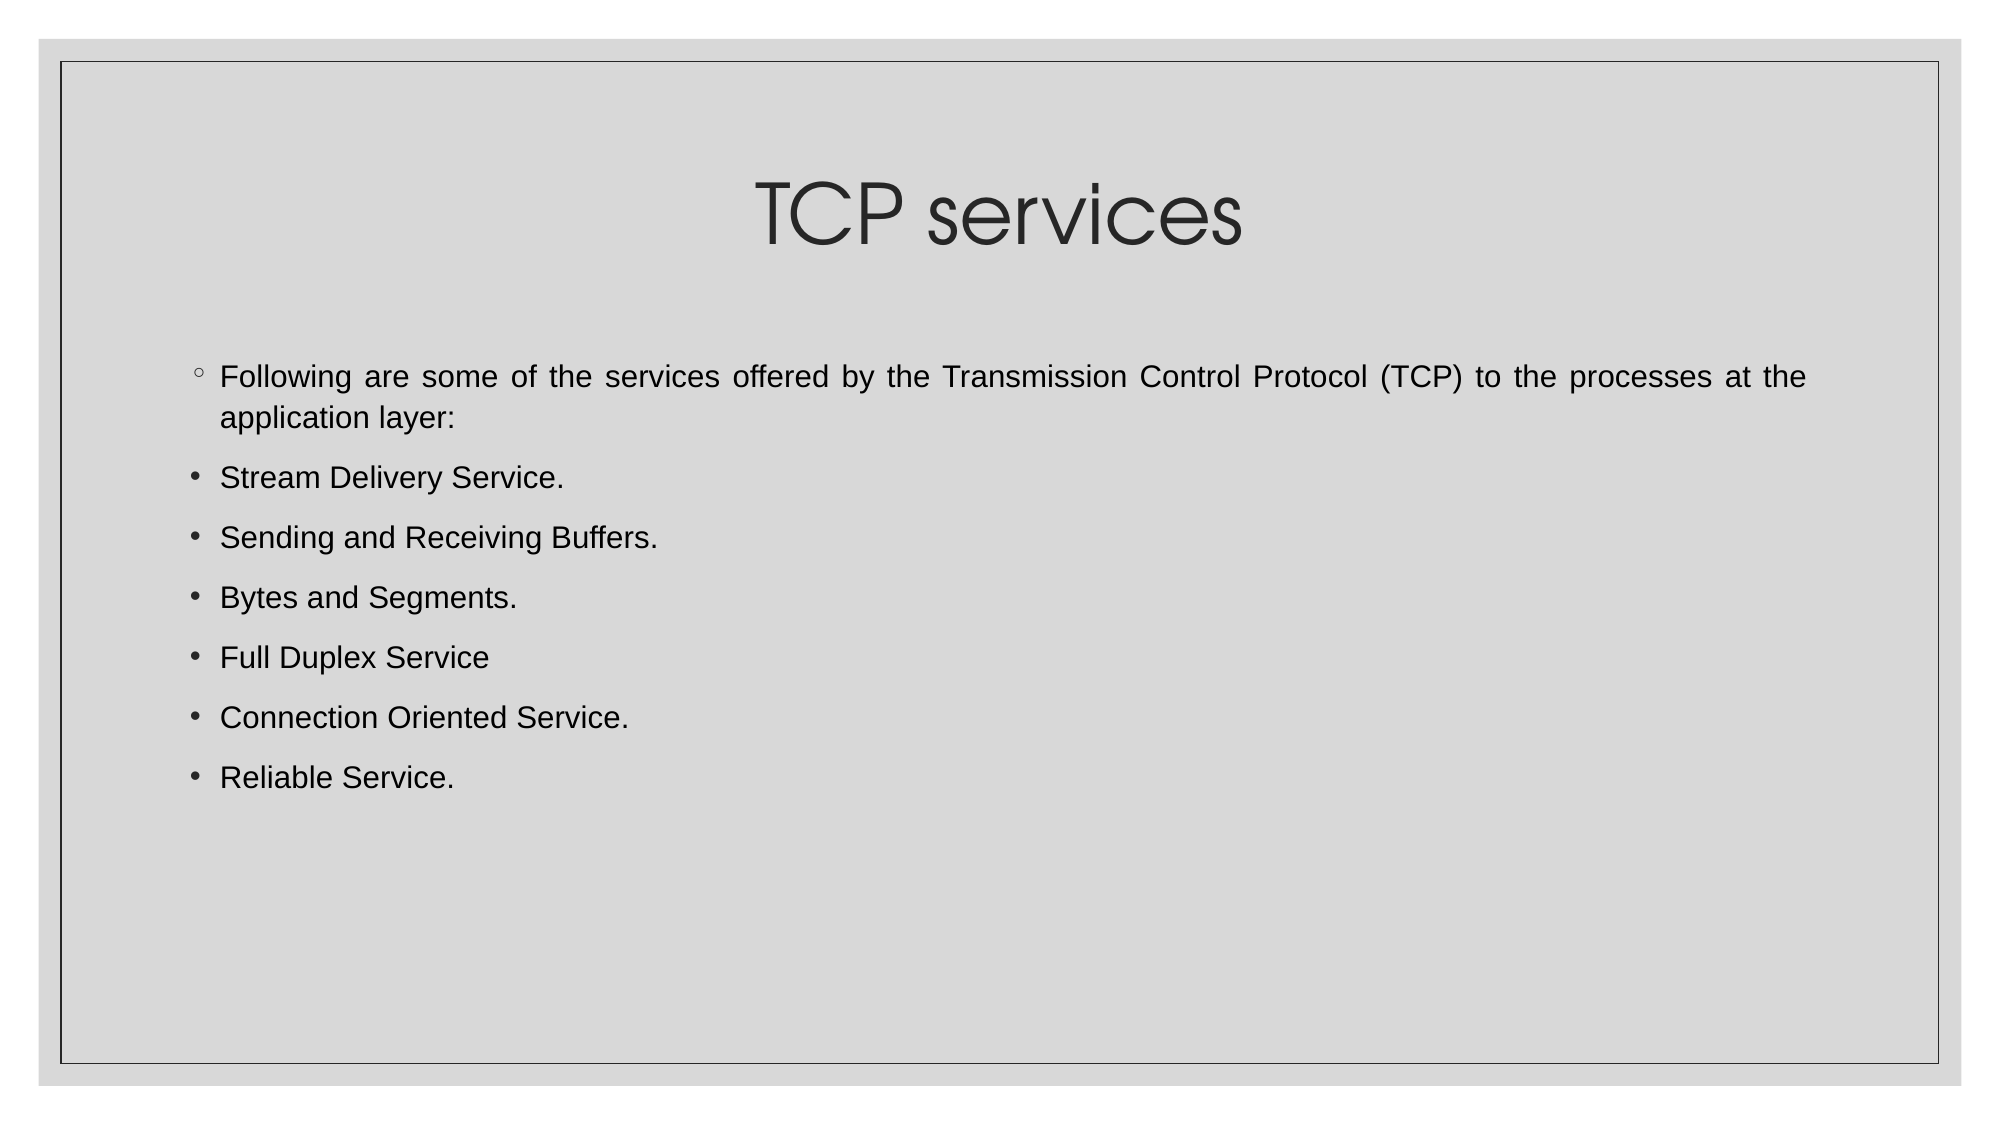

# TCP services
Following are some of the services offered by the Transmission Control Protocol (TCP) to the processes at the application layer:
Stream Delivery Service.
Sending and Receiving Buffers.
Bytes and Segments.
Full Duplex Service
Connection Oriented Service.
Reliable Service.